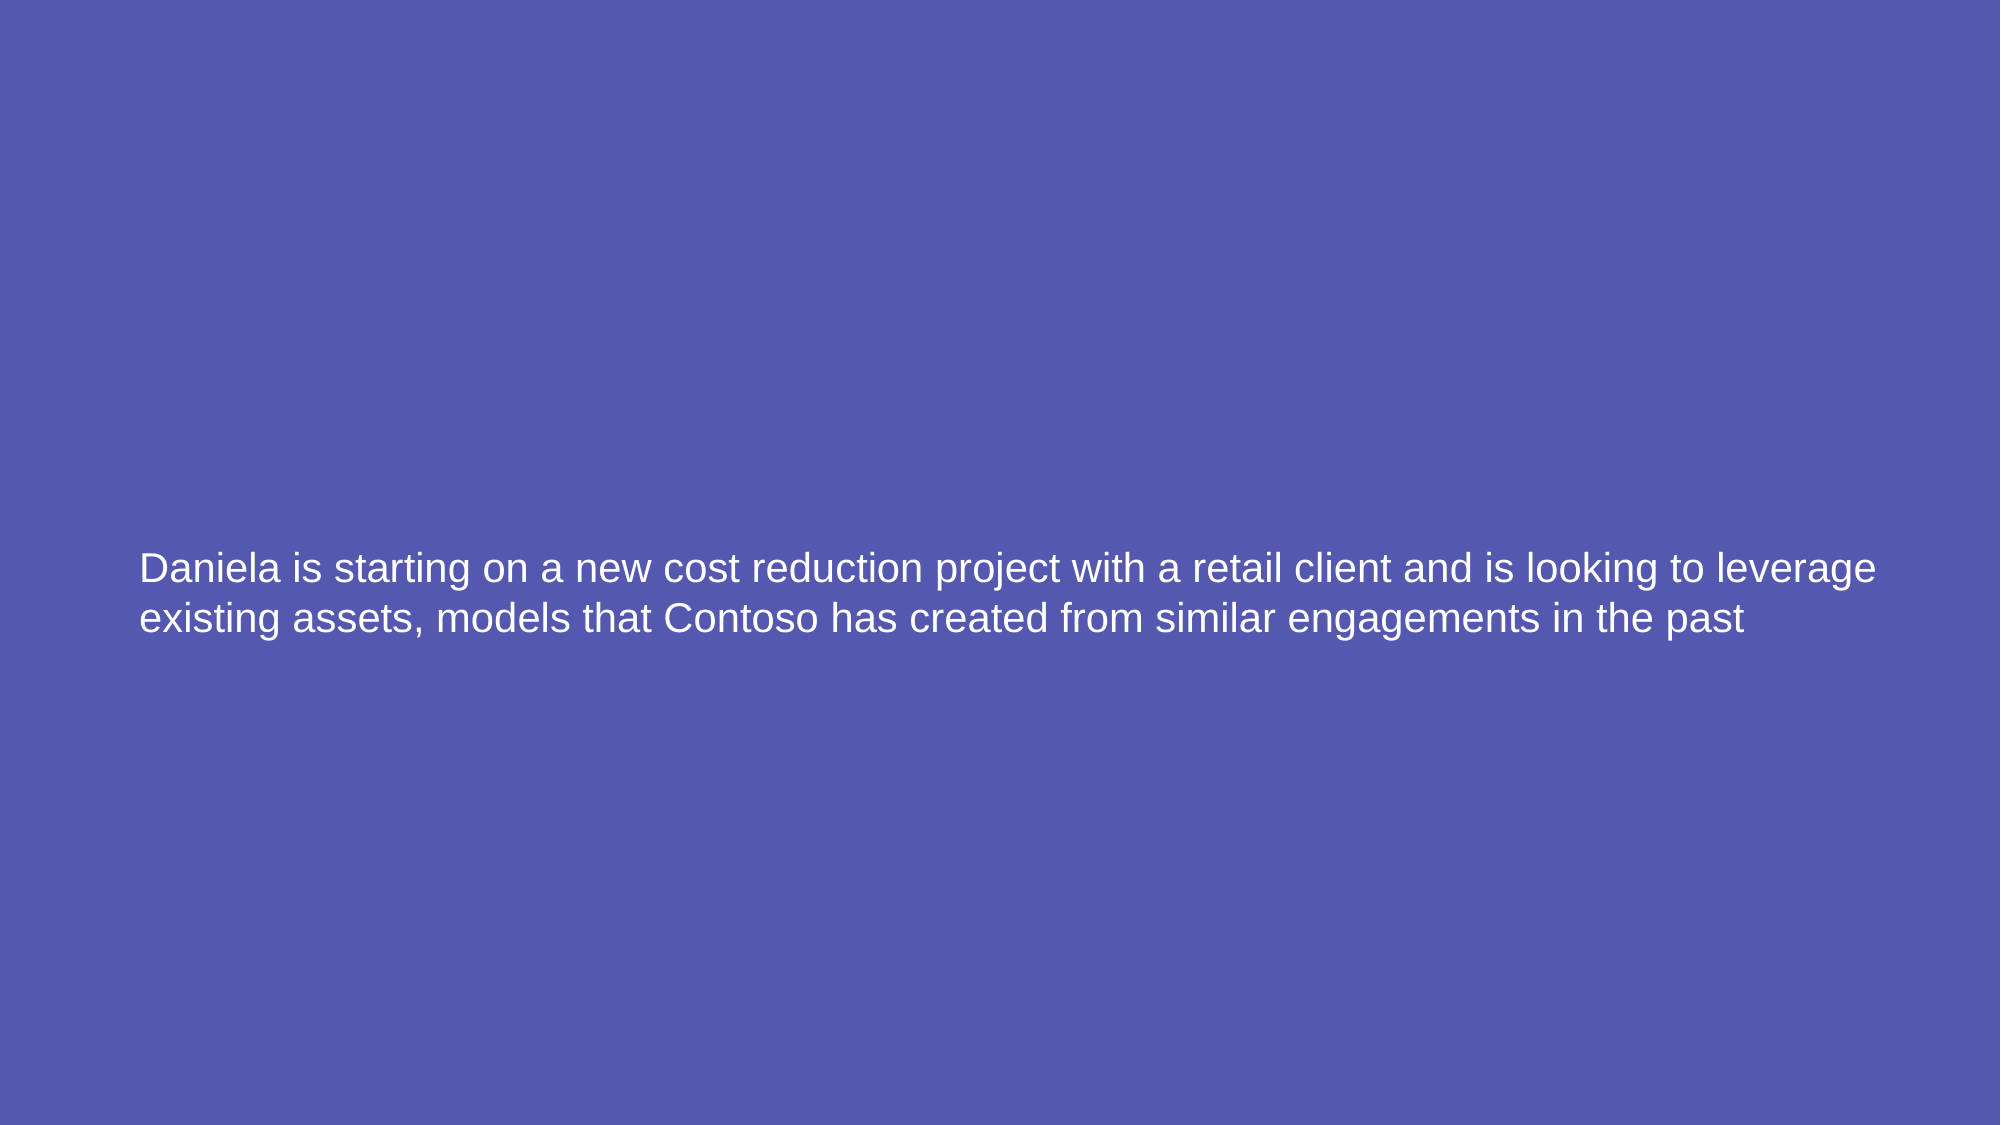

Daniela is starting on a new cost reduction project with a retail client and is looking to leverage existing assets, models that Contoso has created from similar engagements in the past